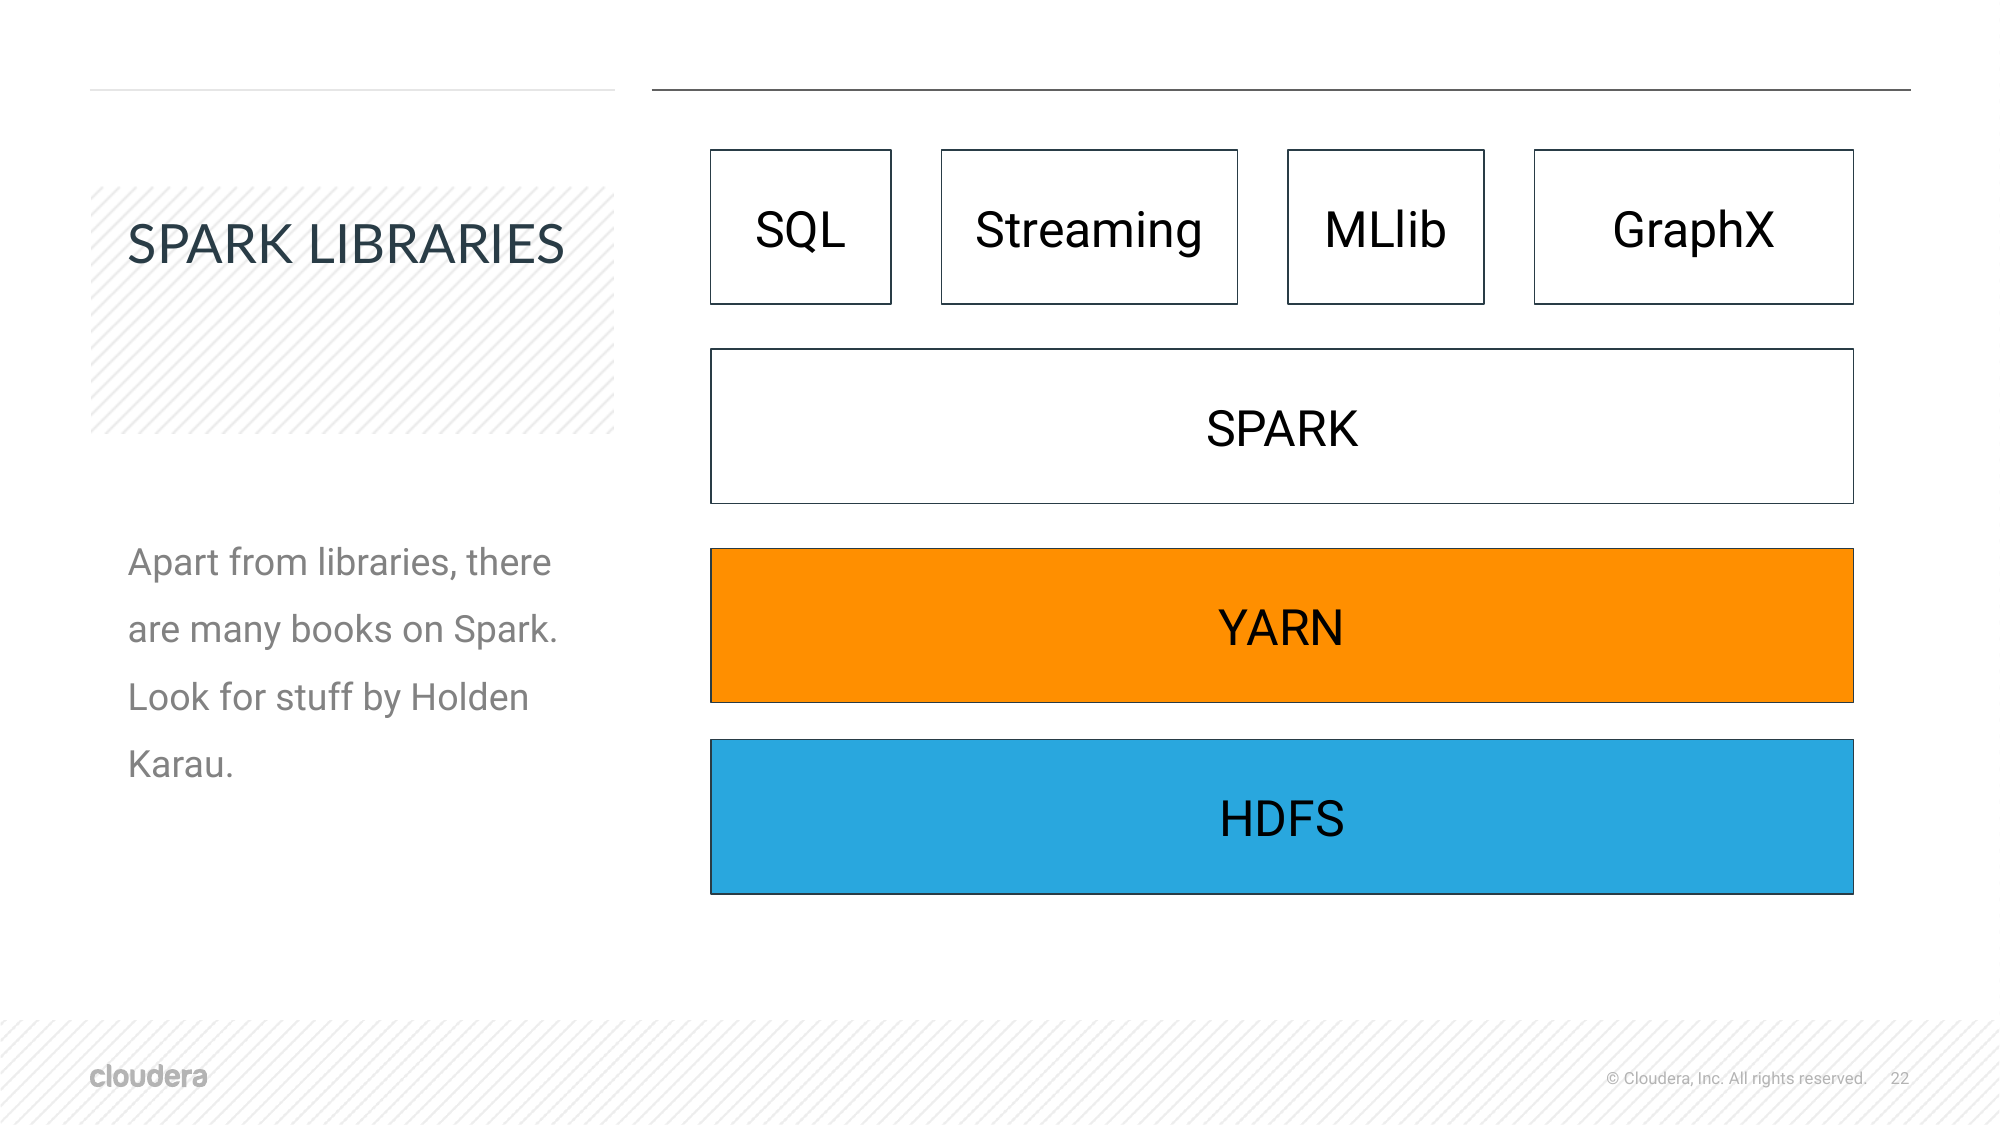

SQL
Streaming
MLlib
GraphX
# SPARK LIBRARIES
SPARK
Apart from libraries, there are many books on Spark. Look for stuff by Holden Karau.
YARN
HDFS